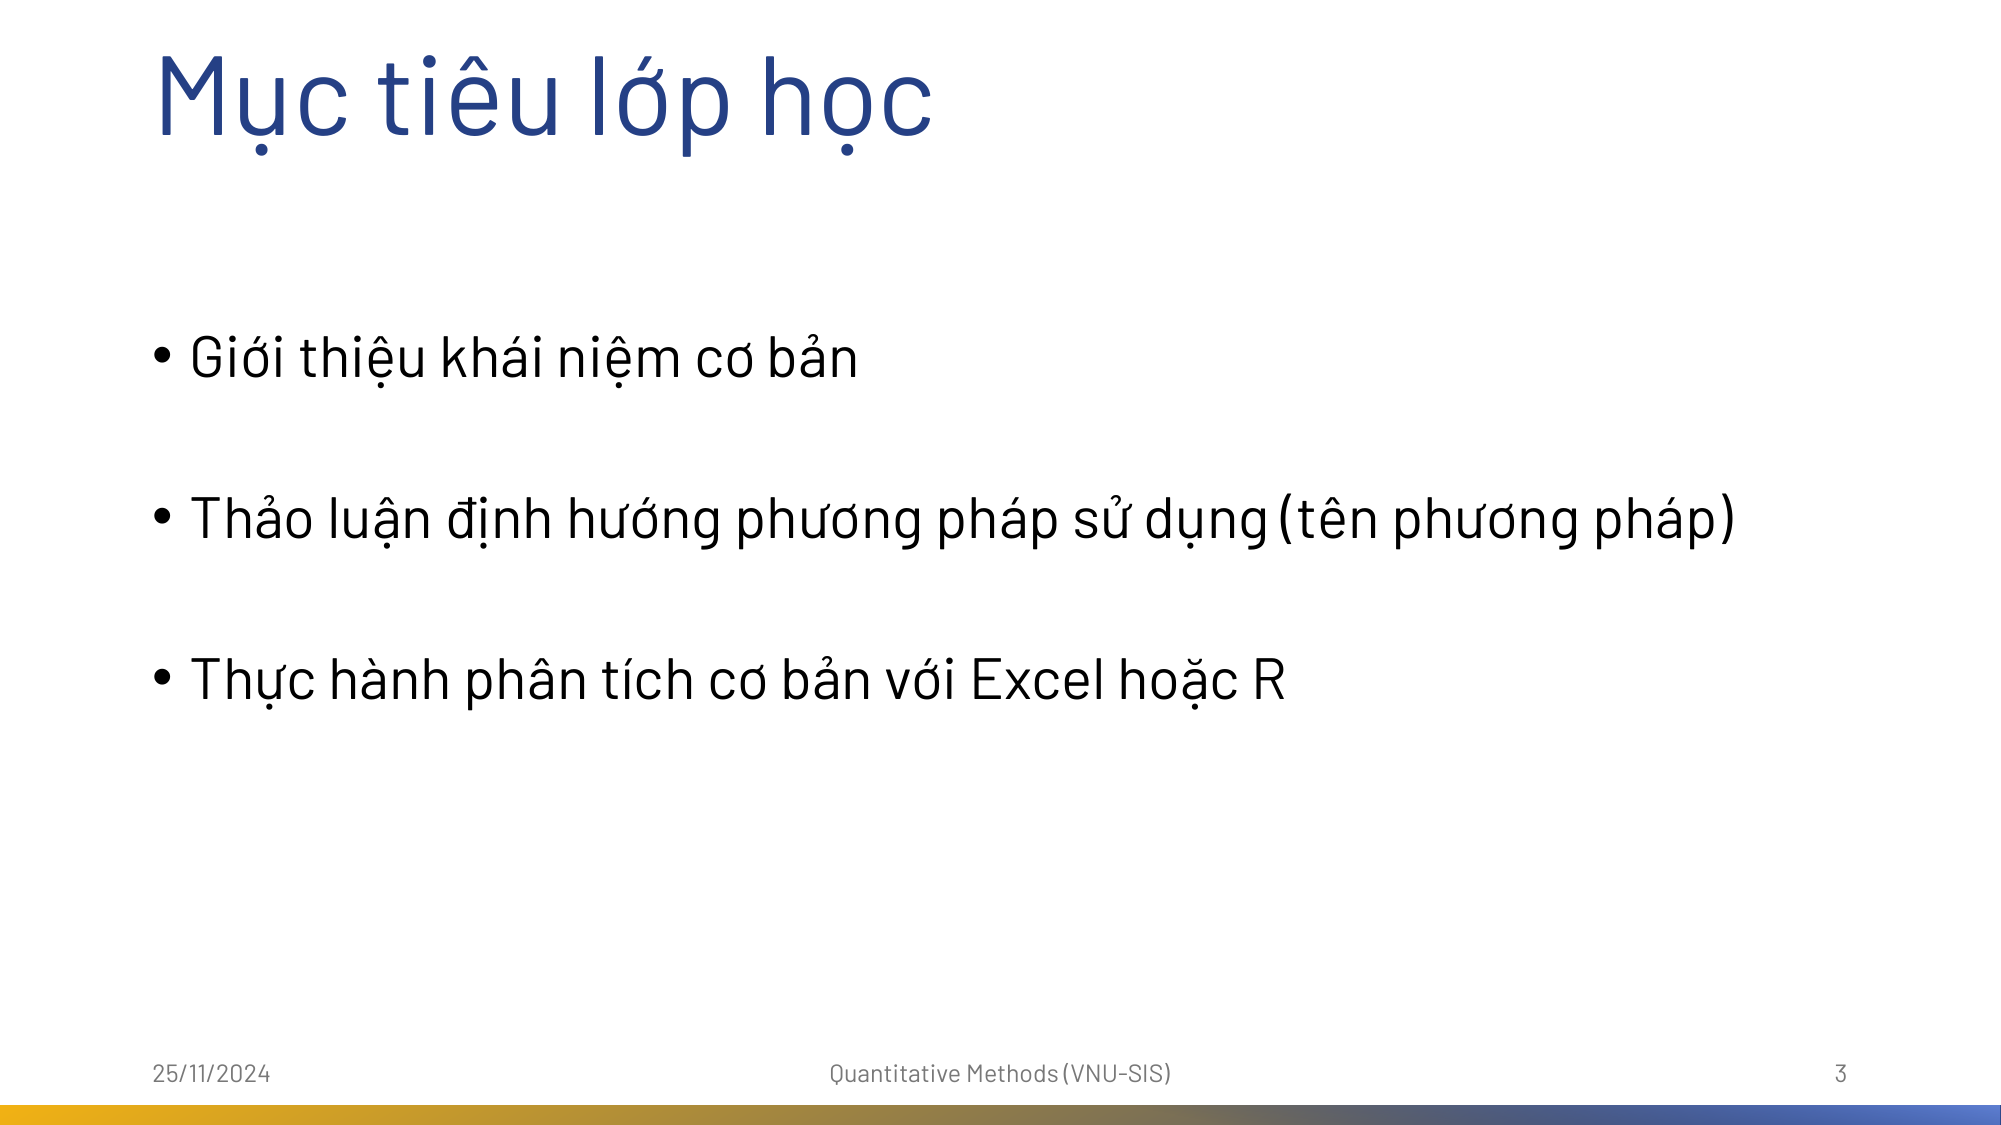

# Mục tiêu lớp học
Giới thiệu khái niệm cơ bản
Thảo luận định hướng phương pháp sử dụng (tên phương pháp)
Thực hành phân tích cơ bản với Excel hoặc R

25/11/2024
Quantitative Methods (VNU-SIS)
3